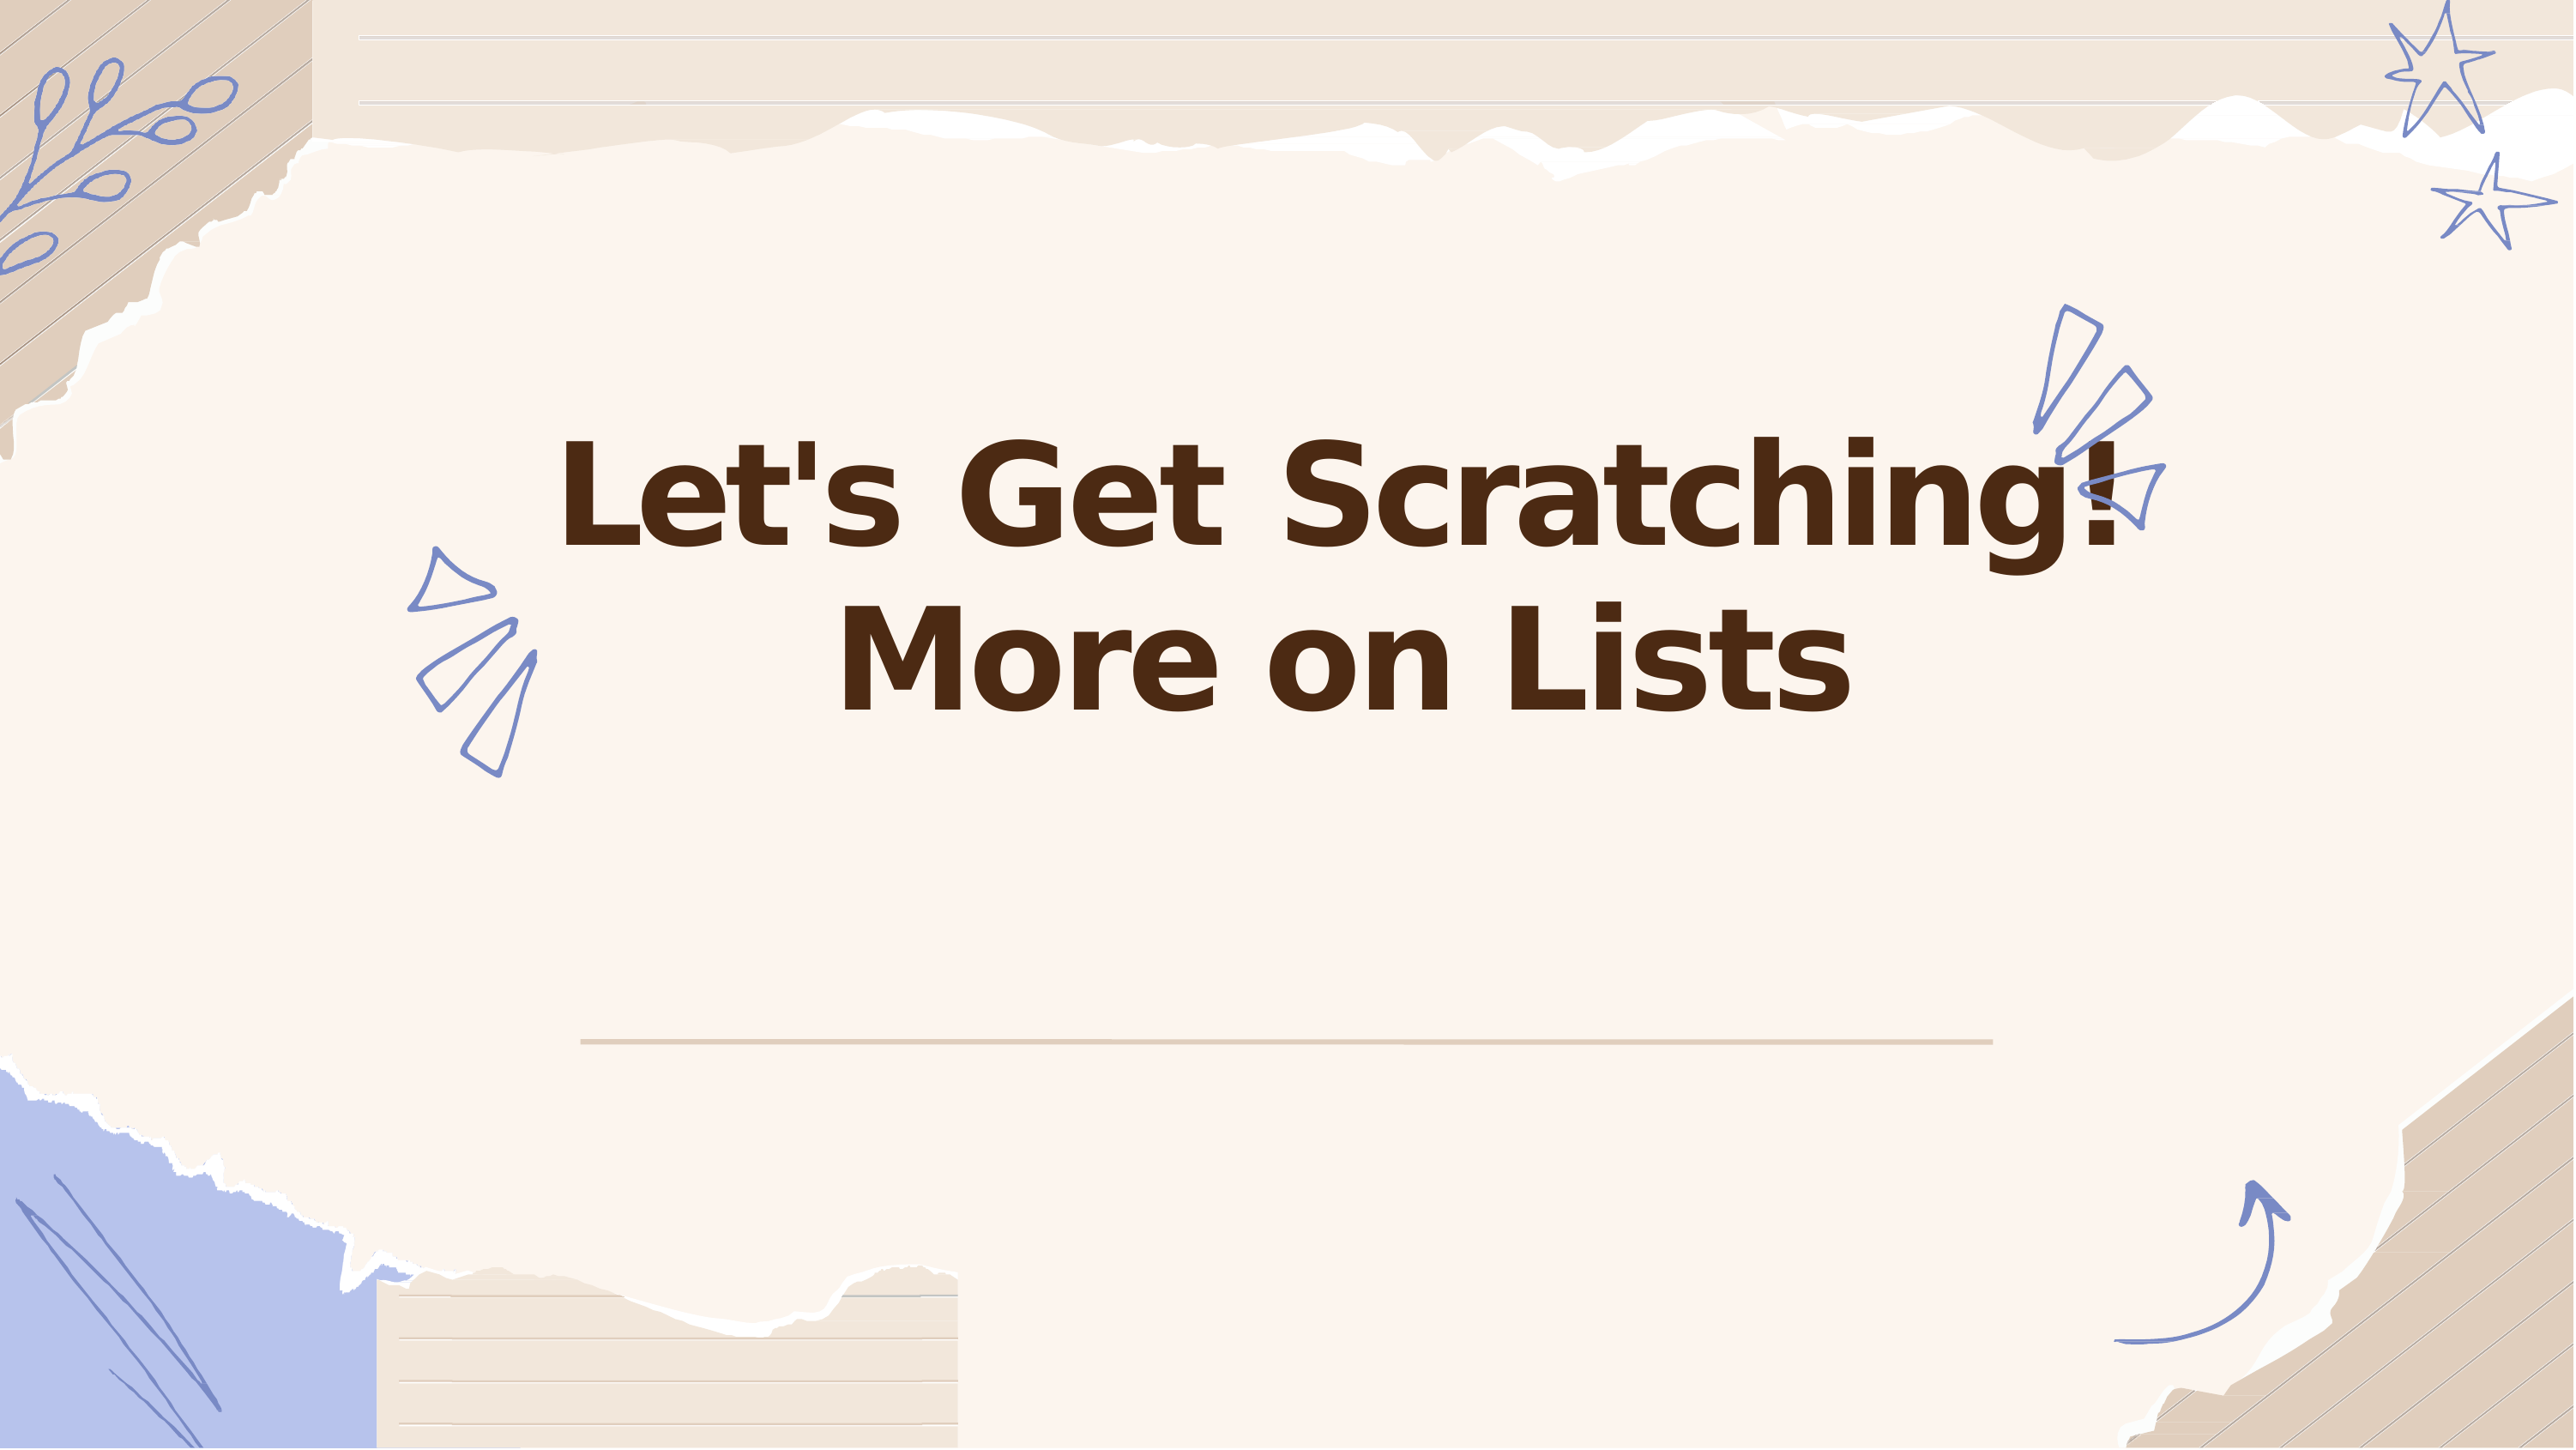

# Let's Get Scratching!
More on Lists